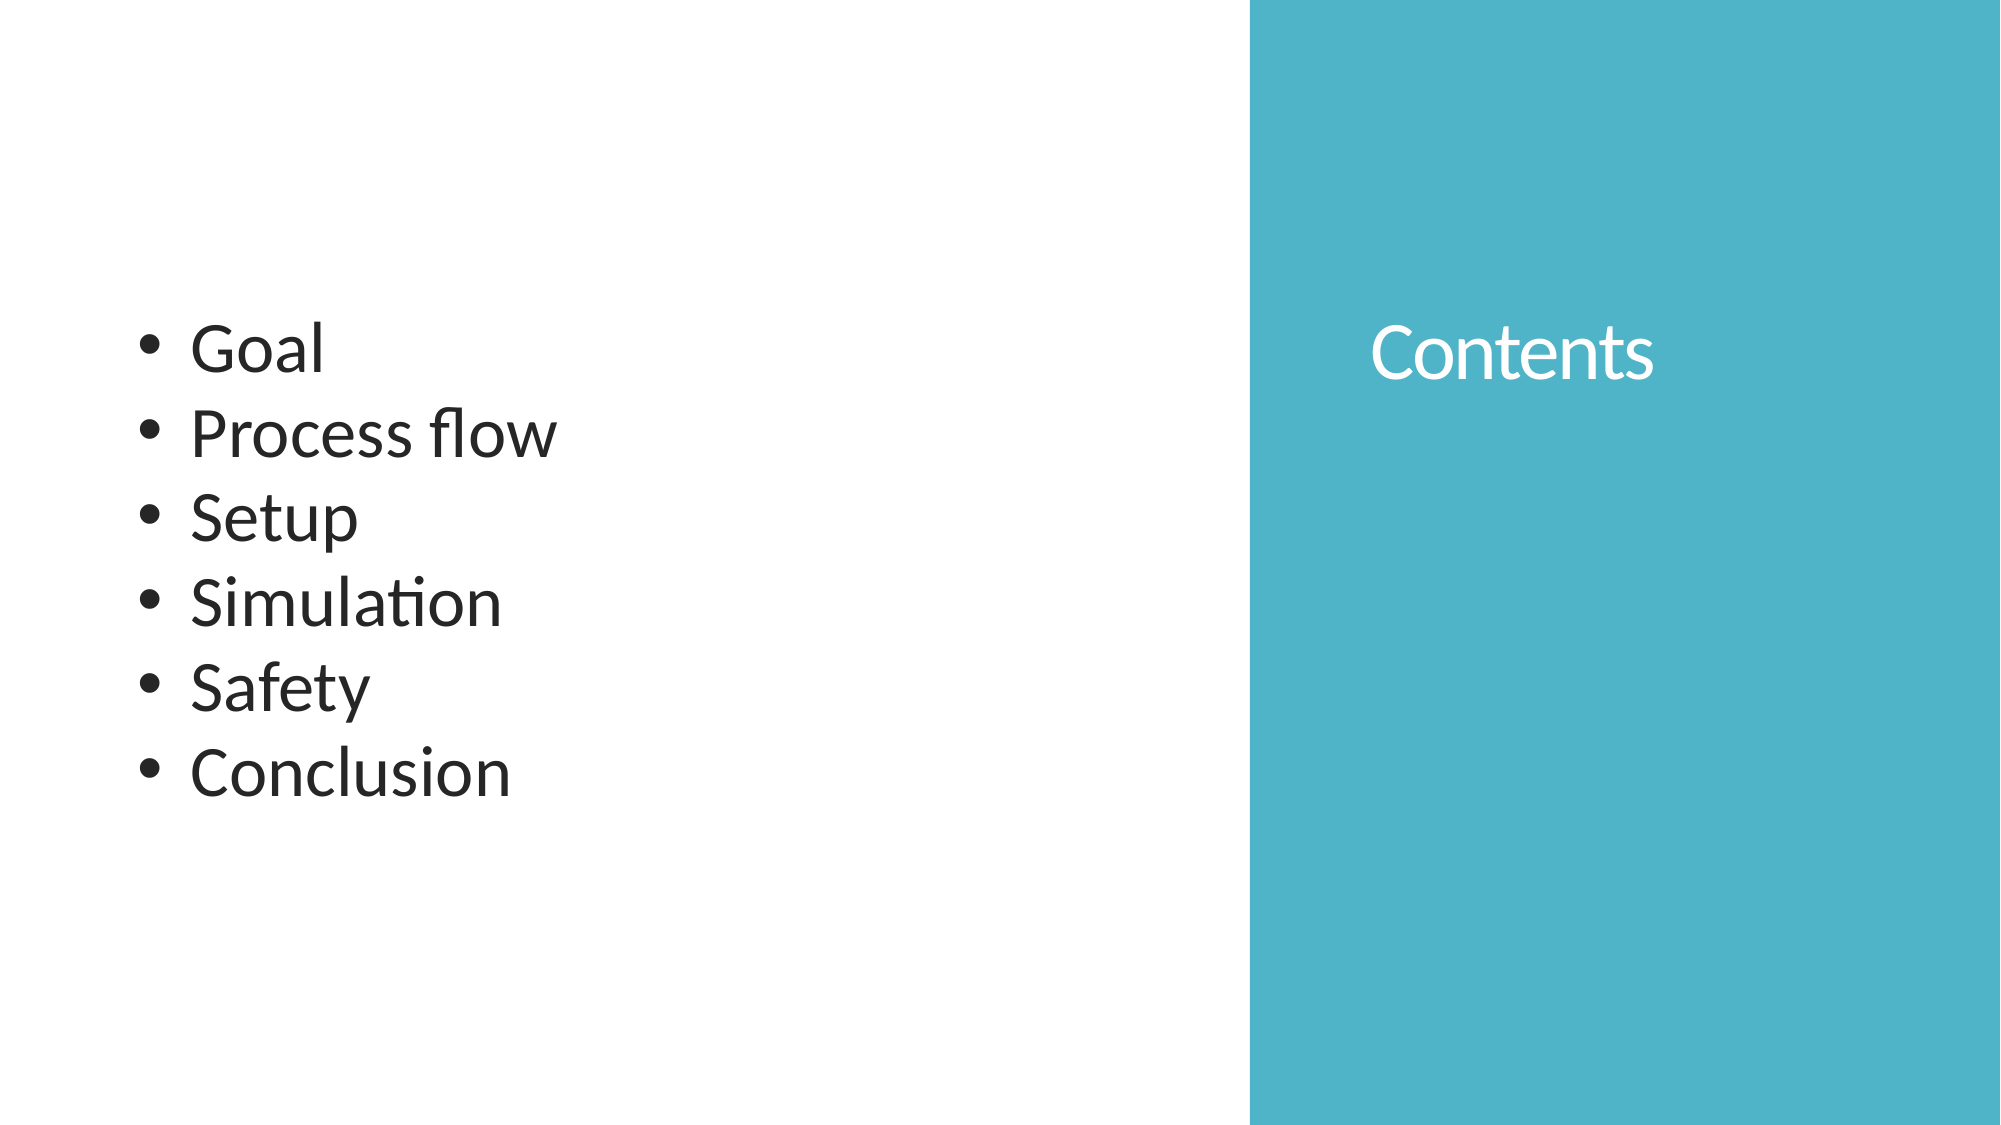

# Contents
Goal
Process flow
Setup
Simulation
Safety
Conclusion